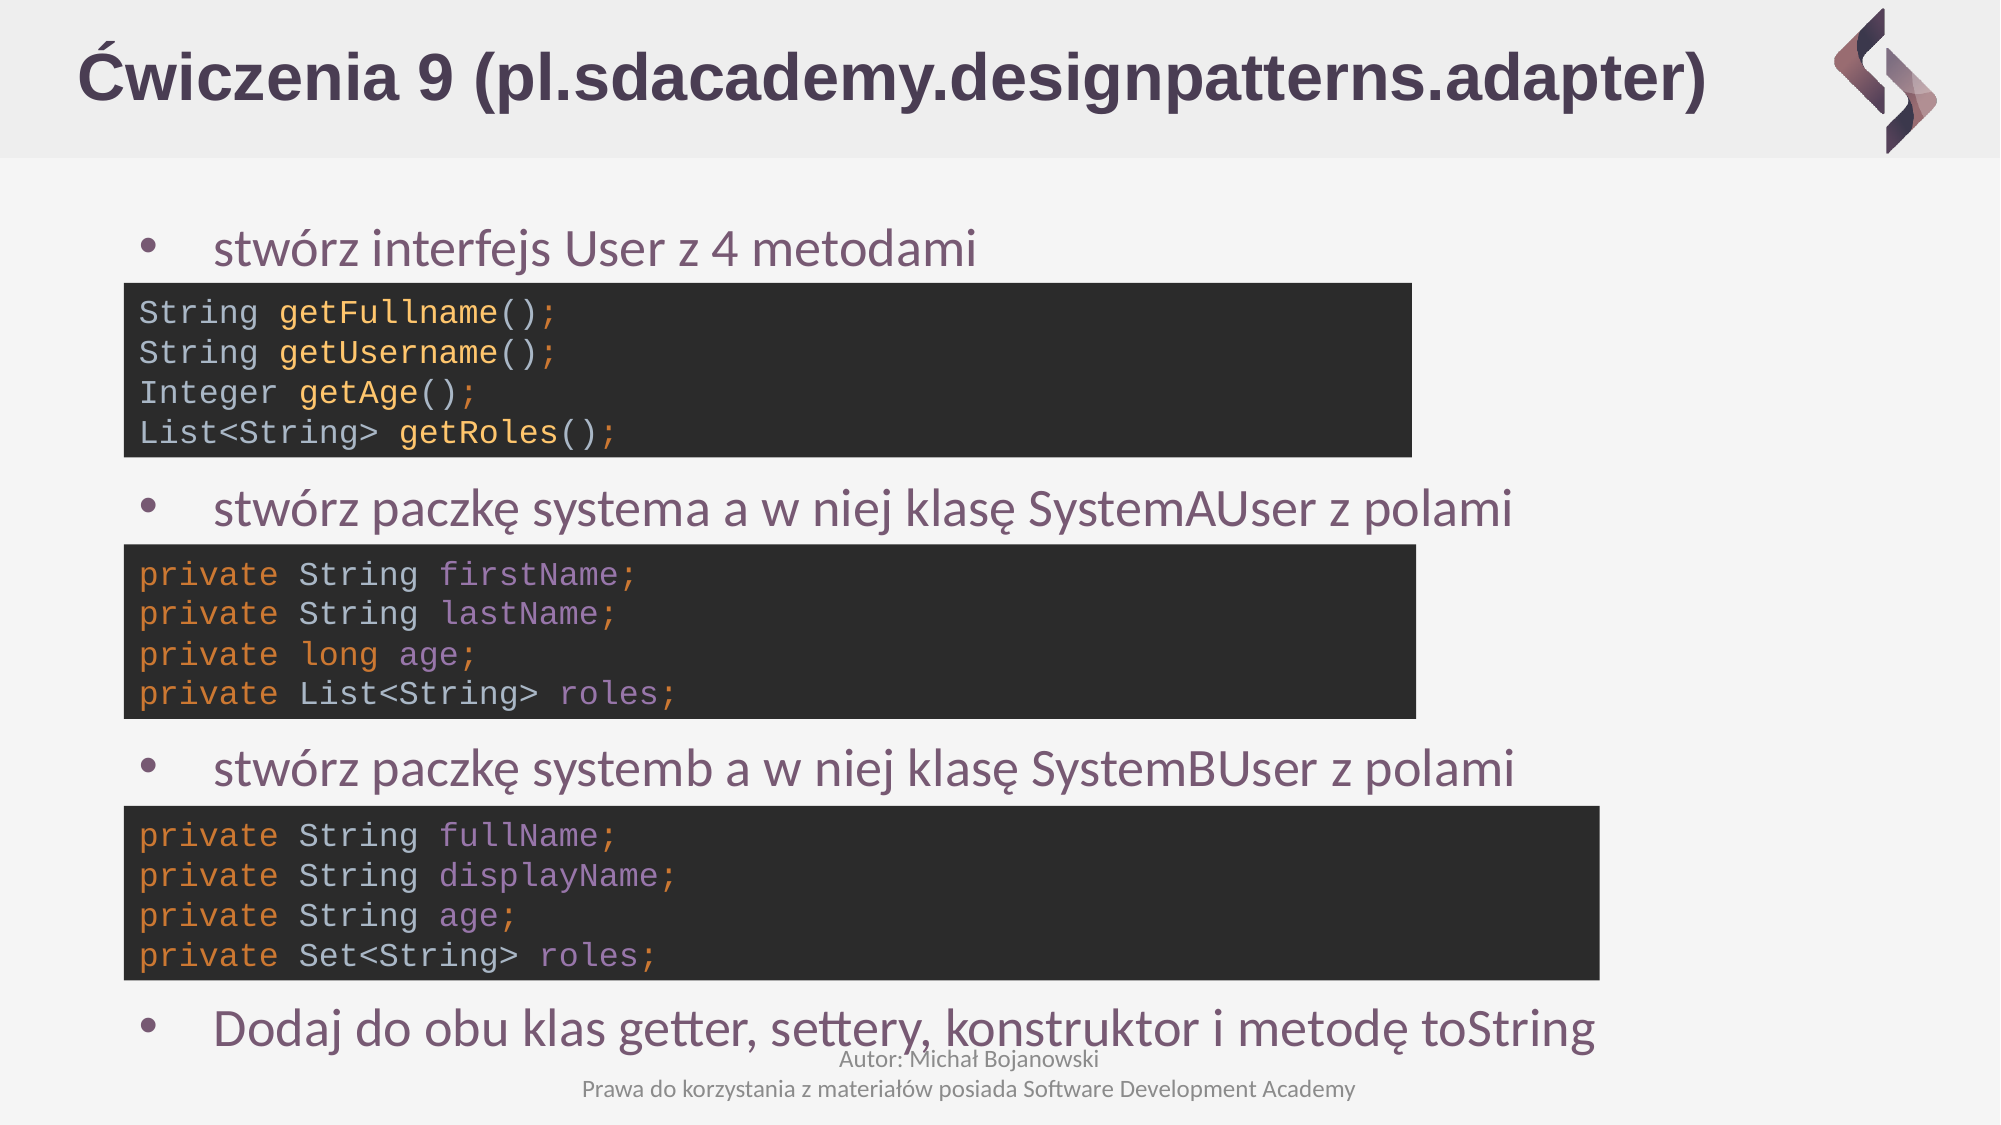

# Ćwiczenia 9 (pl.sdacademy.designpatterns.adapter)
stwórz interfejs User z 4 metodami

stwórz paczkę systema a w niej klasę SystemAUser z polami

stwórz paczkę systemb a w niej klasę SystemBUser z polami

Dodaj do obu klas getter, settery, konstruktor i metodę toString

String getFullname();
String getUsername();
Integer getAge();
List<String> getRoles();
private String firstName;
private String lastName;
private long age;
private List<String> roles;
private String fullName;
private String displayName;
private String age;
private Set<String> roles;
Autor: Michał Bojanowski
Prawa do korzystania z materiałów posiada Software Development Academy